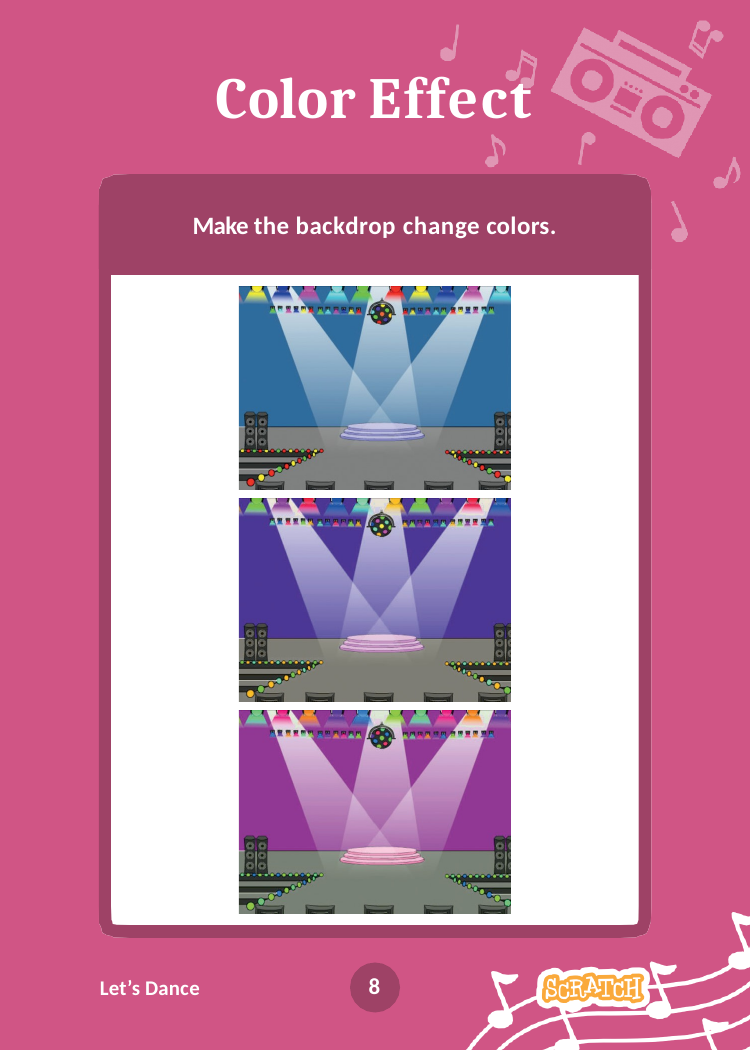

Dance Party!

# Color Effect

Make the backdrop change colors.

8
Let’s Dance